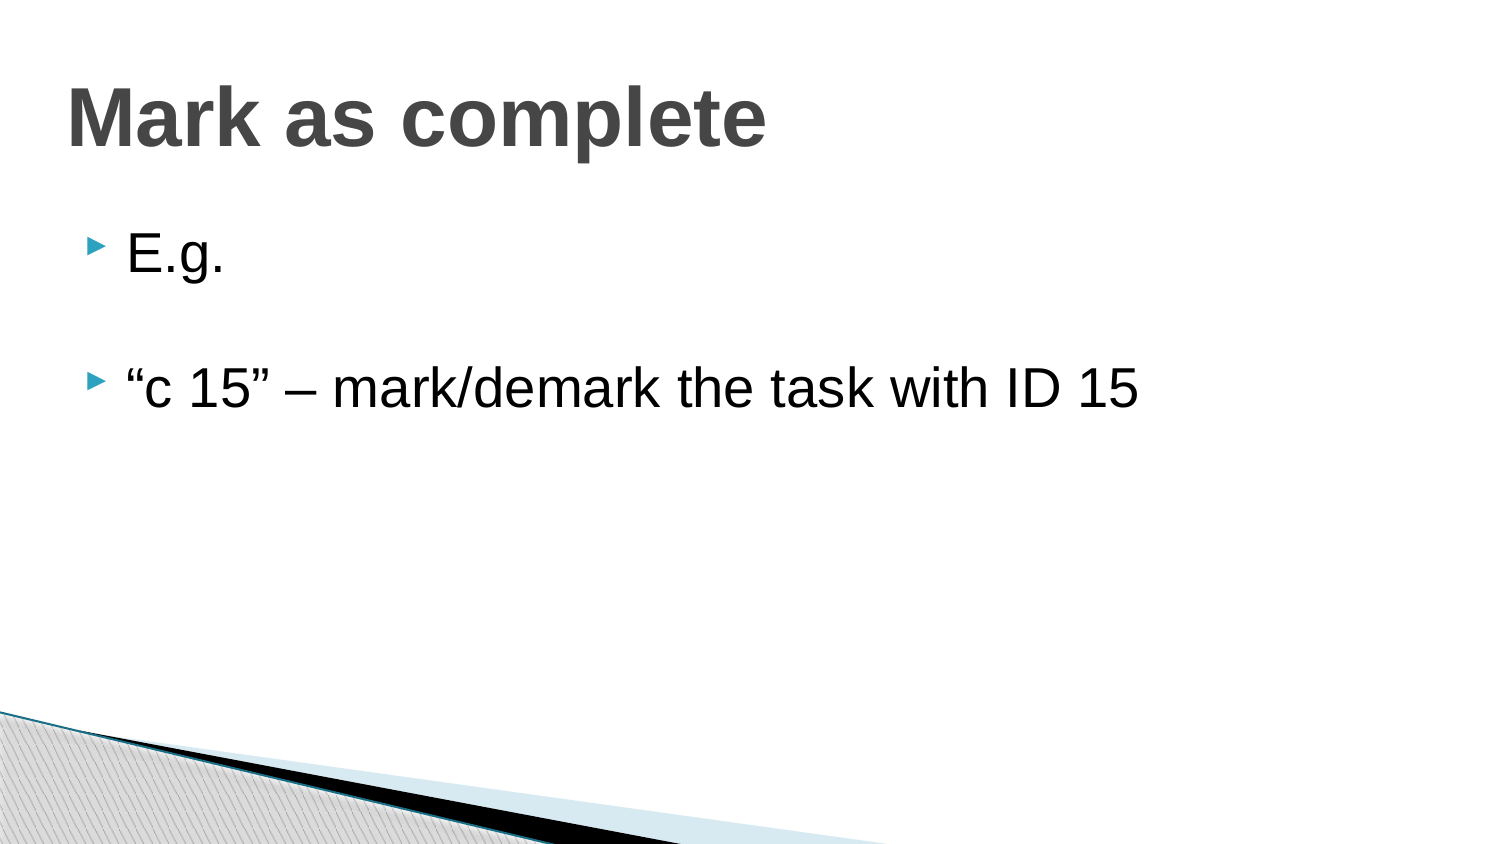

# Mark as complete
E.g.

“c 15” – mark/demark the task with ID 15